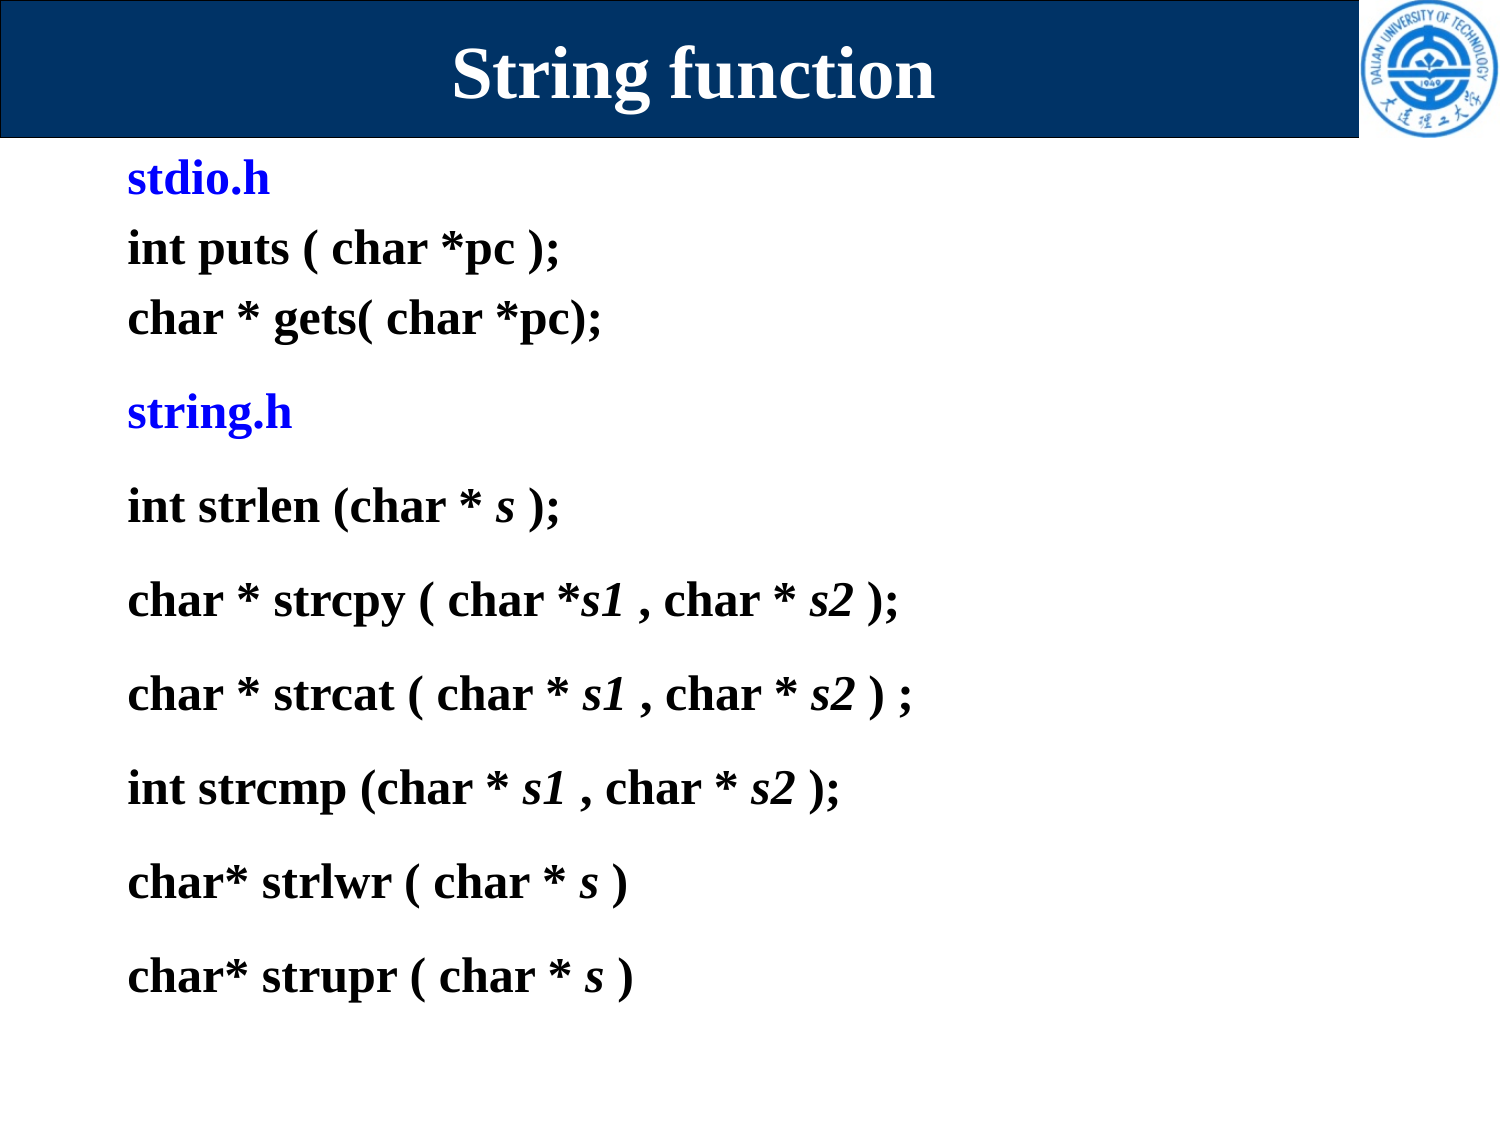

# String function
stdio.h
int puts ( char *pc );
char * gets( char *pc);
string.h
int strlen (char * s );
char * strcpy ( char *s1 , char * s2 );
char * strcat ( char * s1 , char * s2 ) ;
int strcmp (char * s1 , char * s2 );
char* strlwr ( char * s )
char* strupr ( char * s )